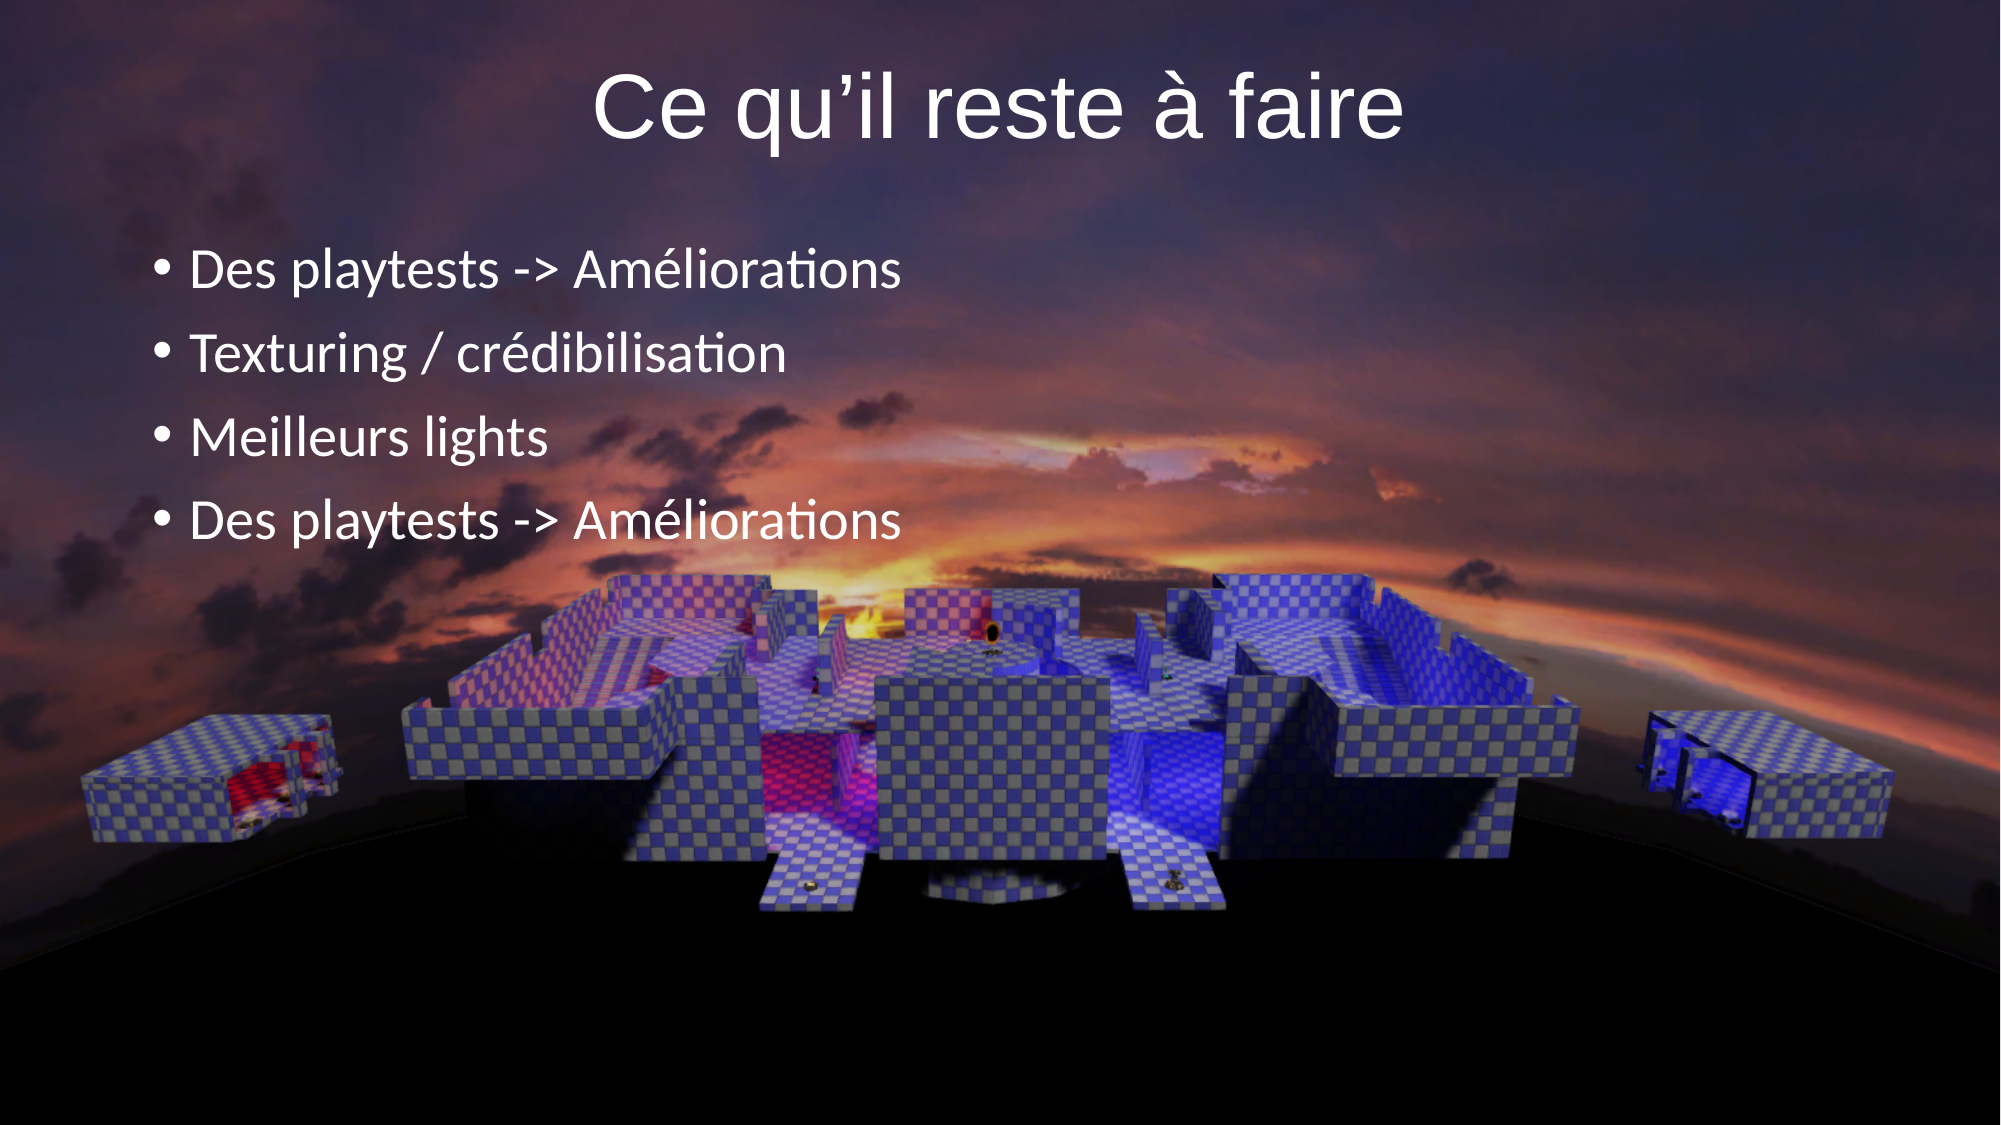

# Ce qu’il reste à faire
Des playtests -> Améliorations
Texturing / crédibilisation
Meilleurs lights
Des playtests -> Améliorations